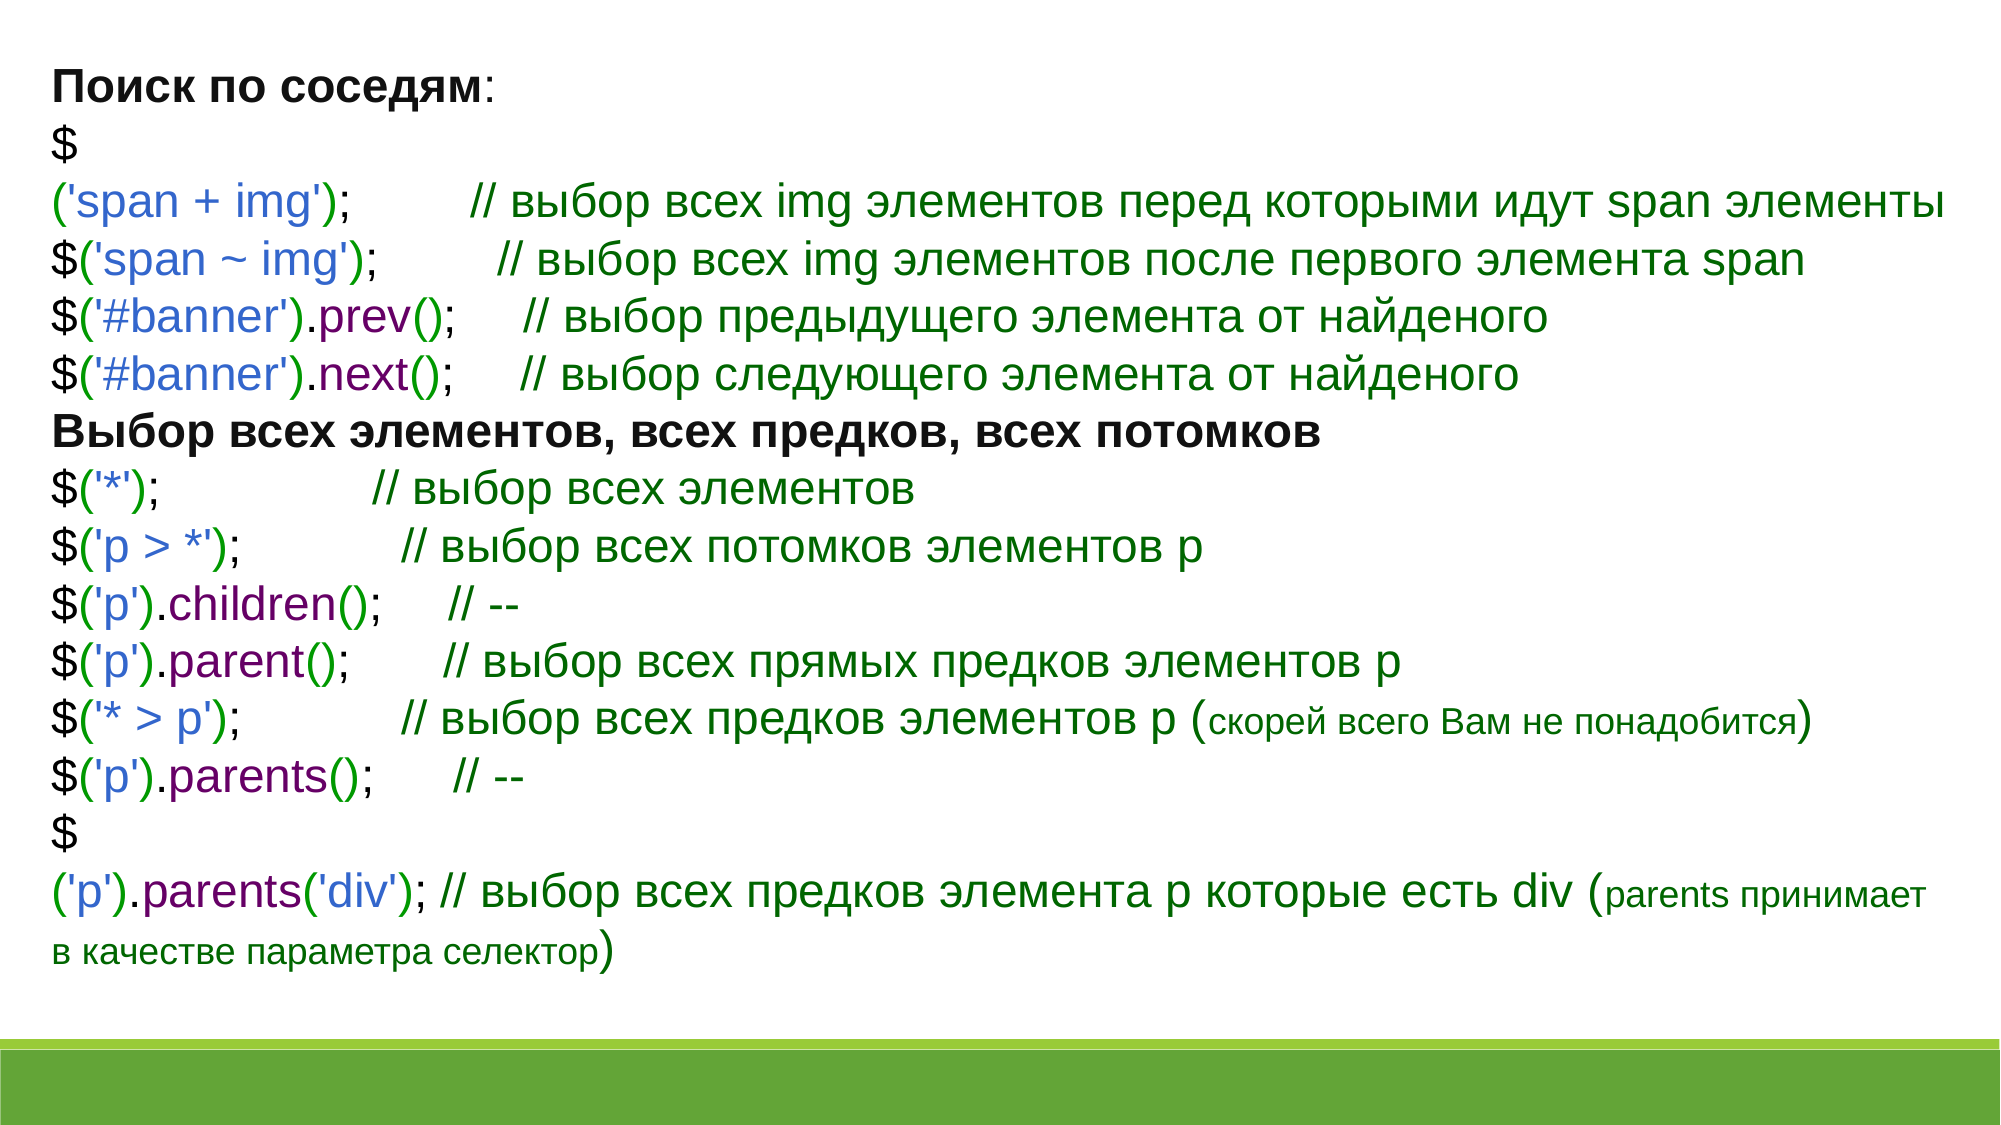

Поиск по соседям:
$('span + img');         // выбор всех img элементов перед которыми идут span элементы
$('span ~ img');         // выбор всех img элементов после первого элемента span
$('#banner').prev();     // выбор предыдущего элемента от найденого
$('#banner').next();     // выбор следующего элемента от найденого
Выбор всех элементов, всех предков, всех потомков
$('*');                // выбор всех элементов
$('p > *');            // выбор всех потомков элементов p
$('p').children();     // --
$('p').parent();       // выбор всех прямых предков элементов p
$('* > p');            // выбор всех предков элементов p (скорей всего Вам не понадобится)
$('p').parents();      // --
$('p').parents('div'); // выбор всех предков элемента p которые есть div (parents принимает в качестве параметра селектор)